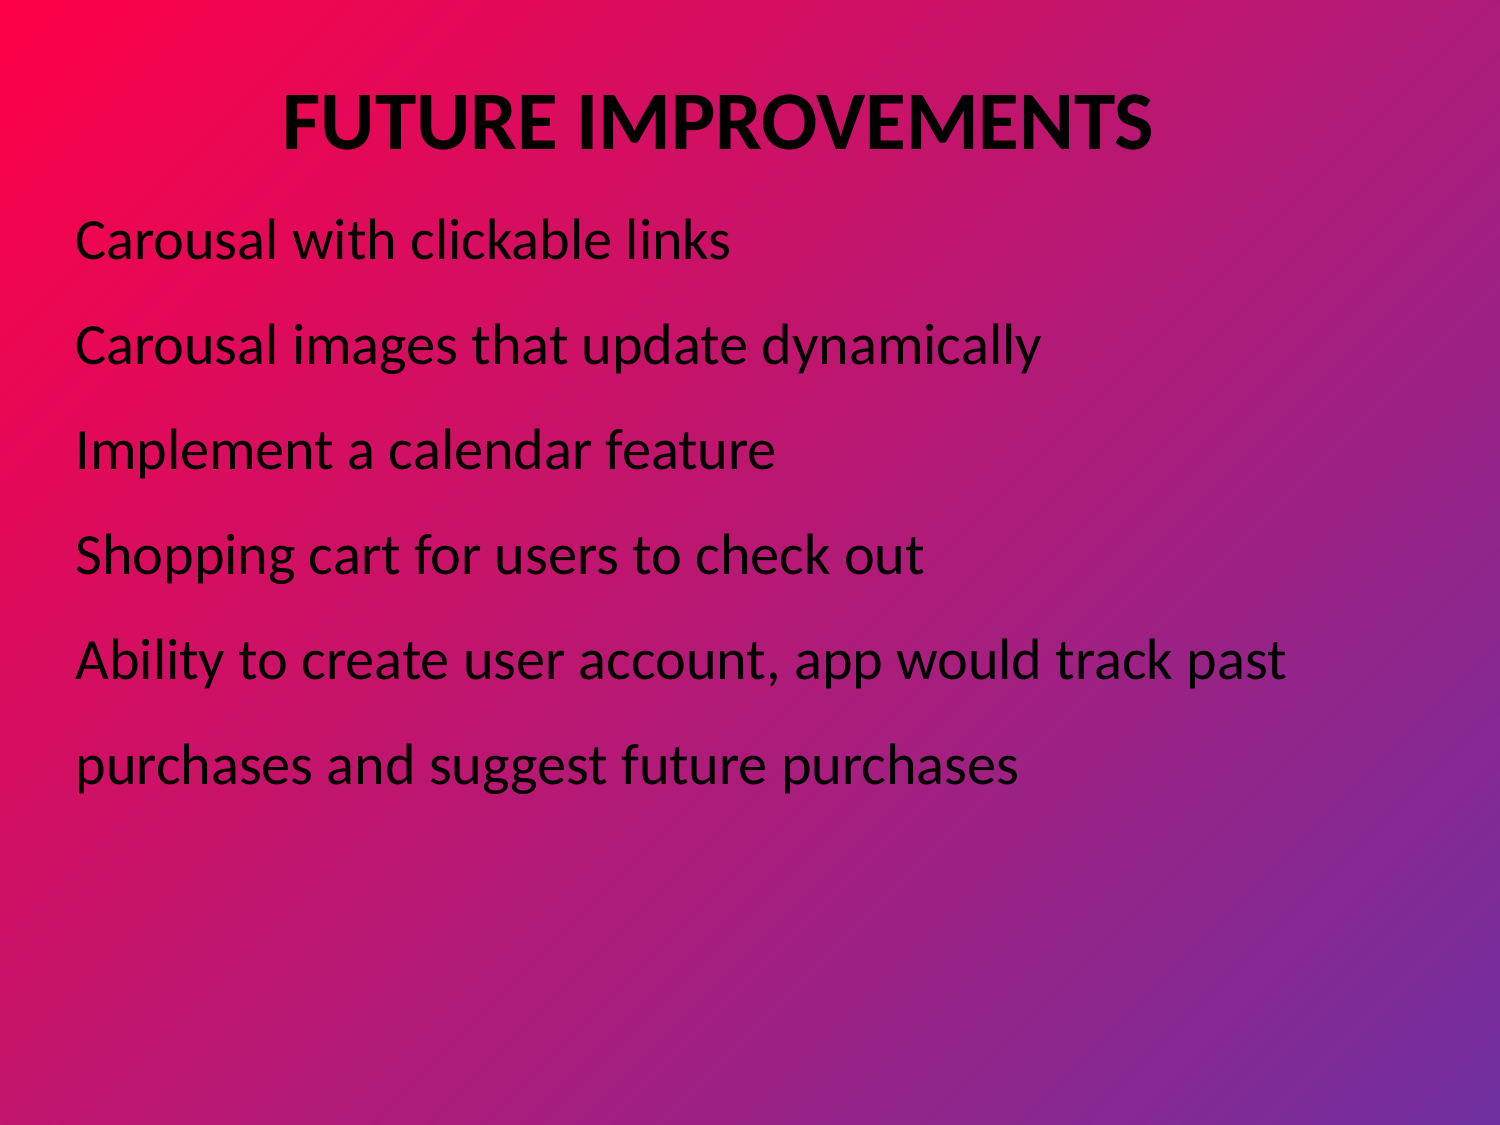

FUTURE IMPROVEMENTS
Carousal with clickable links
Carousal images that update dynamically
Implement a calendar feature
Shopping cart for users to check out
Ability to create user account, app would track past purchases and suggest future purchases